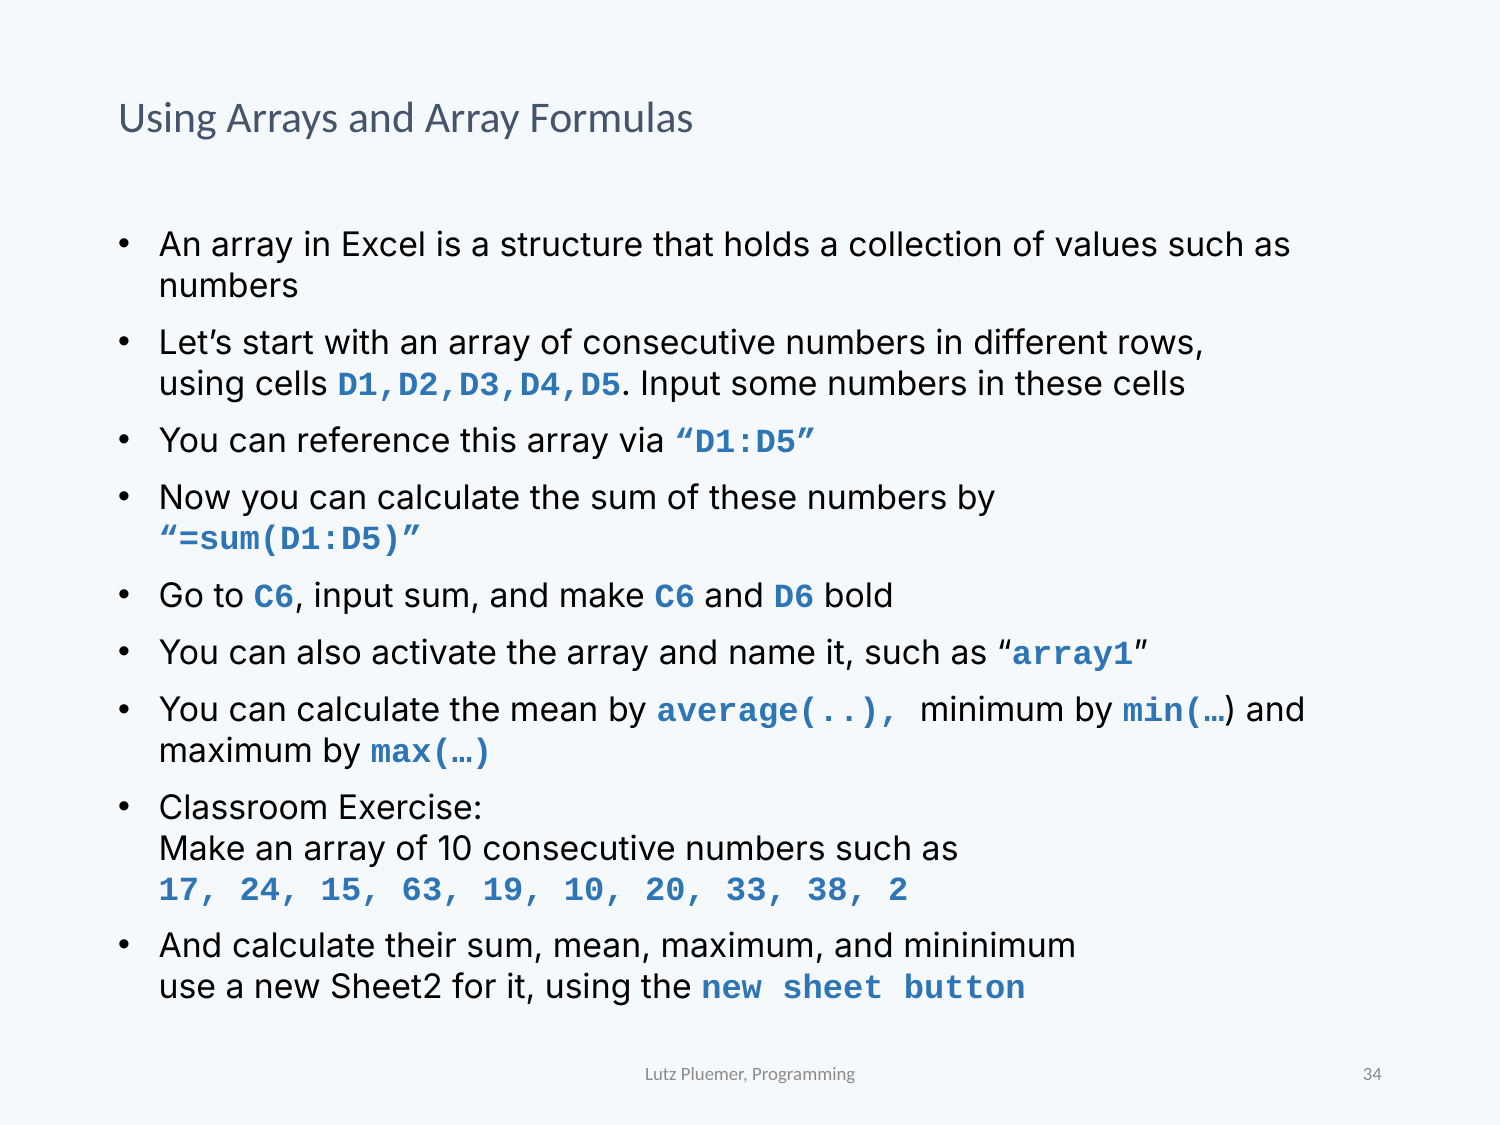

# Using Arrays and Array Formulas
An array in Excel is a structure that holds a collection of values such as numbers
Let’s start with an array of consecutive numbers in different rows,
using cells D1,D2,D3,D4,D5. Input some numbers in these cells
You can reference this array via “D1:D5”
Now you can calculate the sum of these numbers by
“=sum(D1:D5)”
Go to C6, input sum, and make C6 and D6 bold
You can also activate the array and name it, such as “array1”
You can calculate the mean by average(..), minimum by min(…) and maximum by max(…)
Classroom Exercise:
Make an array of 10 consecutive numbers such as
17, 24, 15, 63, 19, 10, 20, 33, 38, 2
And calculate their sum, mean, maximum, and mininimum
use a new Sheet2 for it, using the new sheet button

Lutz Pluemer, Programming
34